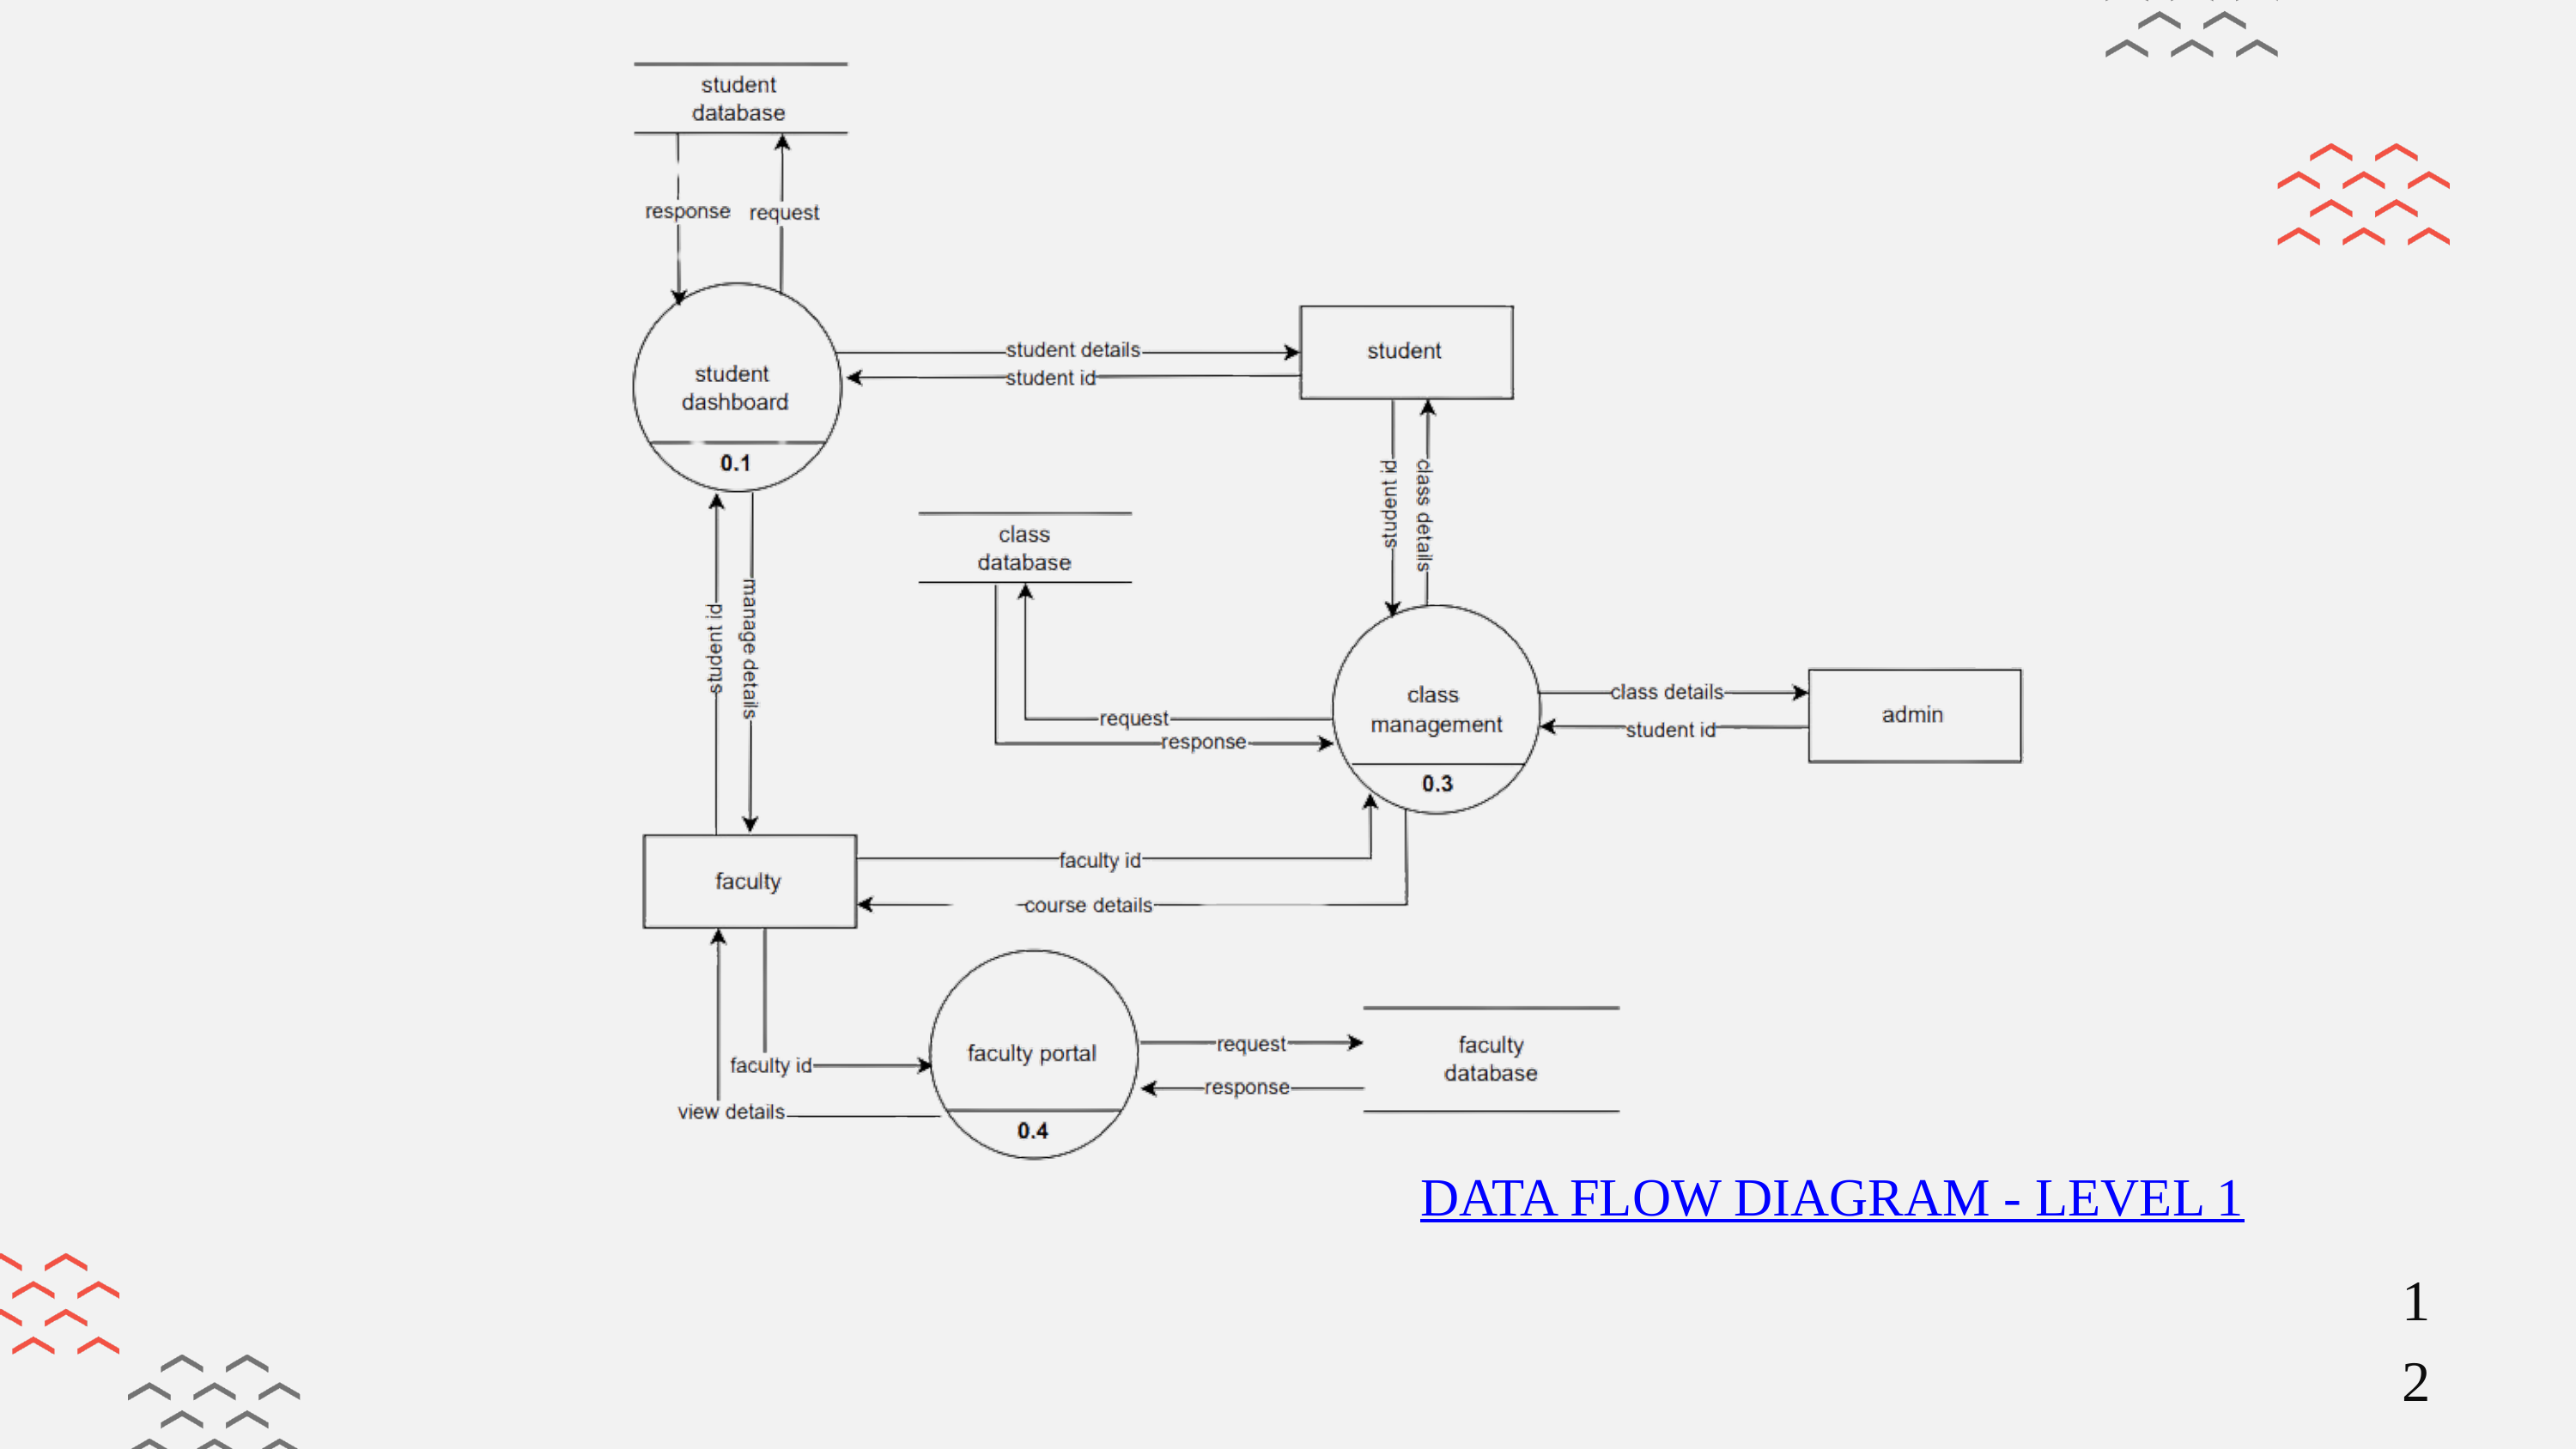

DATA FLOW DIAGRAM - LEVEL 1
12